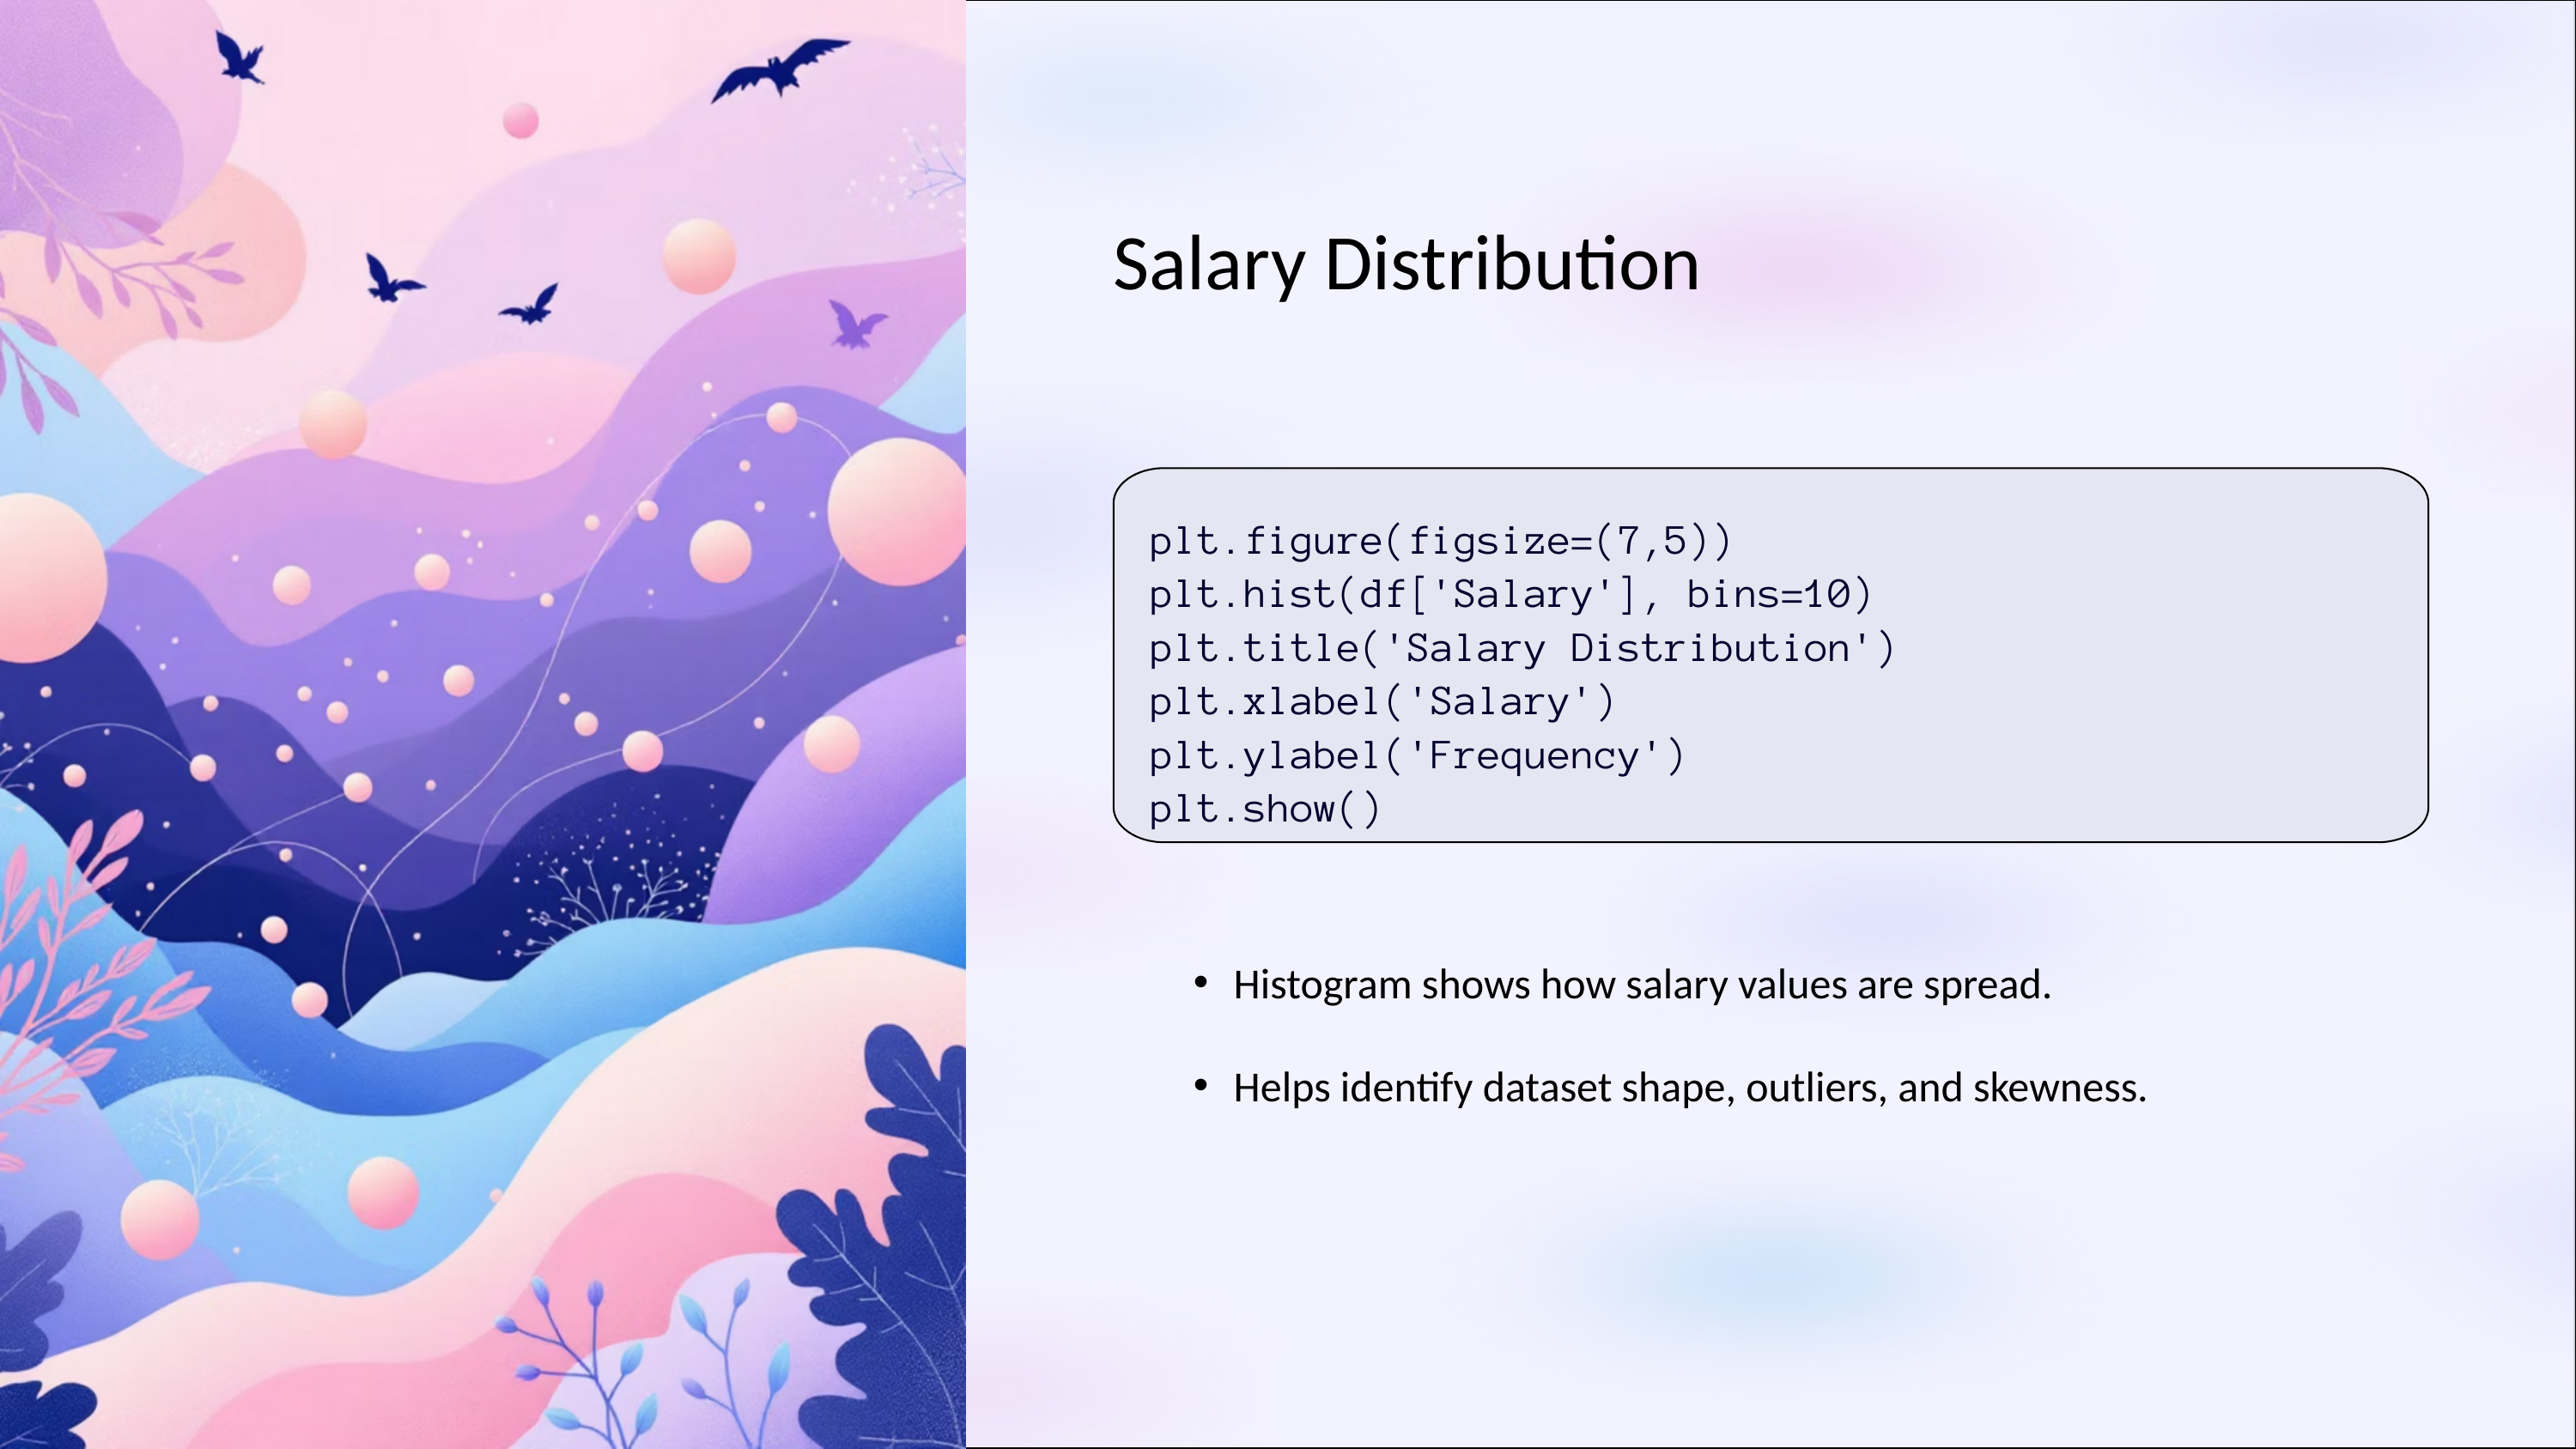

Salary Distribution

plt.figure(figsize=(7,5))
plt.hist(df['Salary'], bins=10)
plt.title('Salary Distribution')
plt.xlabel('Salary')
plt.ylabel('Frequency')
plt.show()
Histogram shows how salary values are spread.

Helps identify dataset shape, outliers, and skewness.